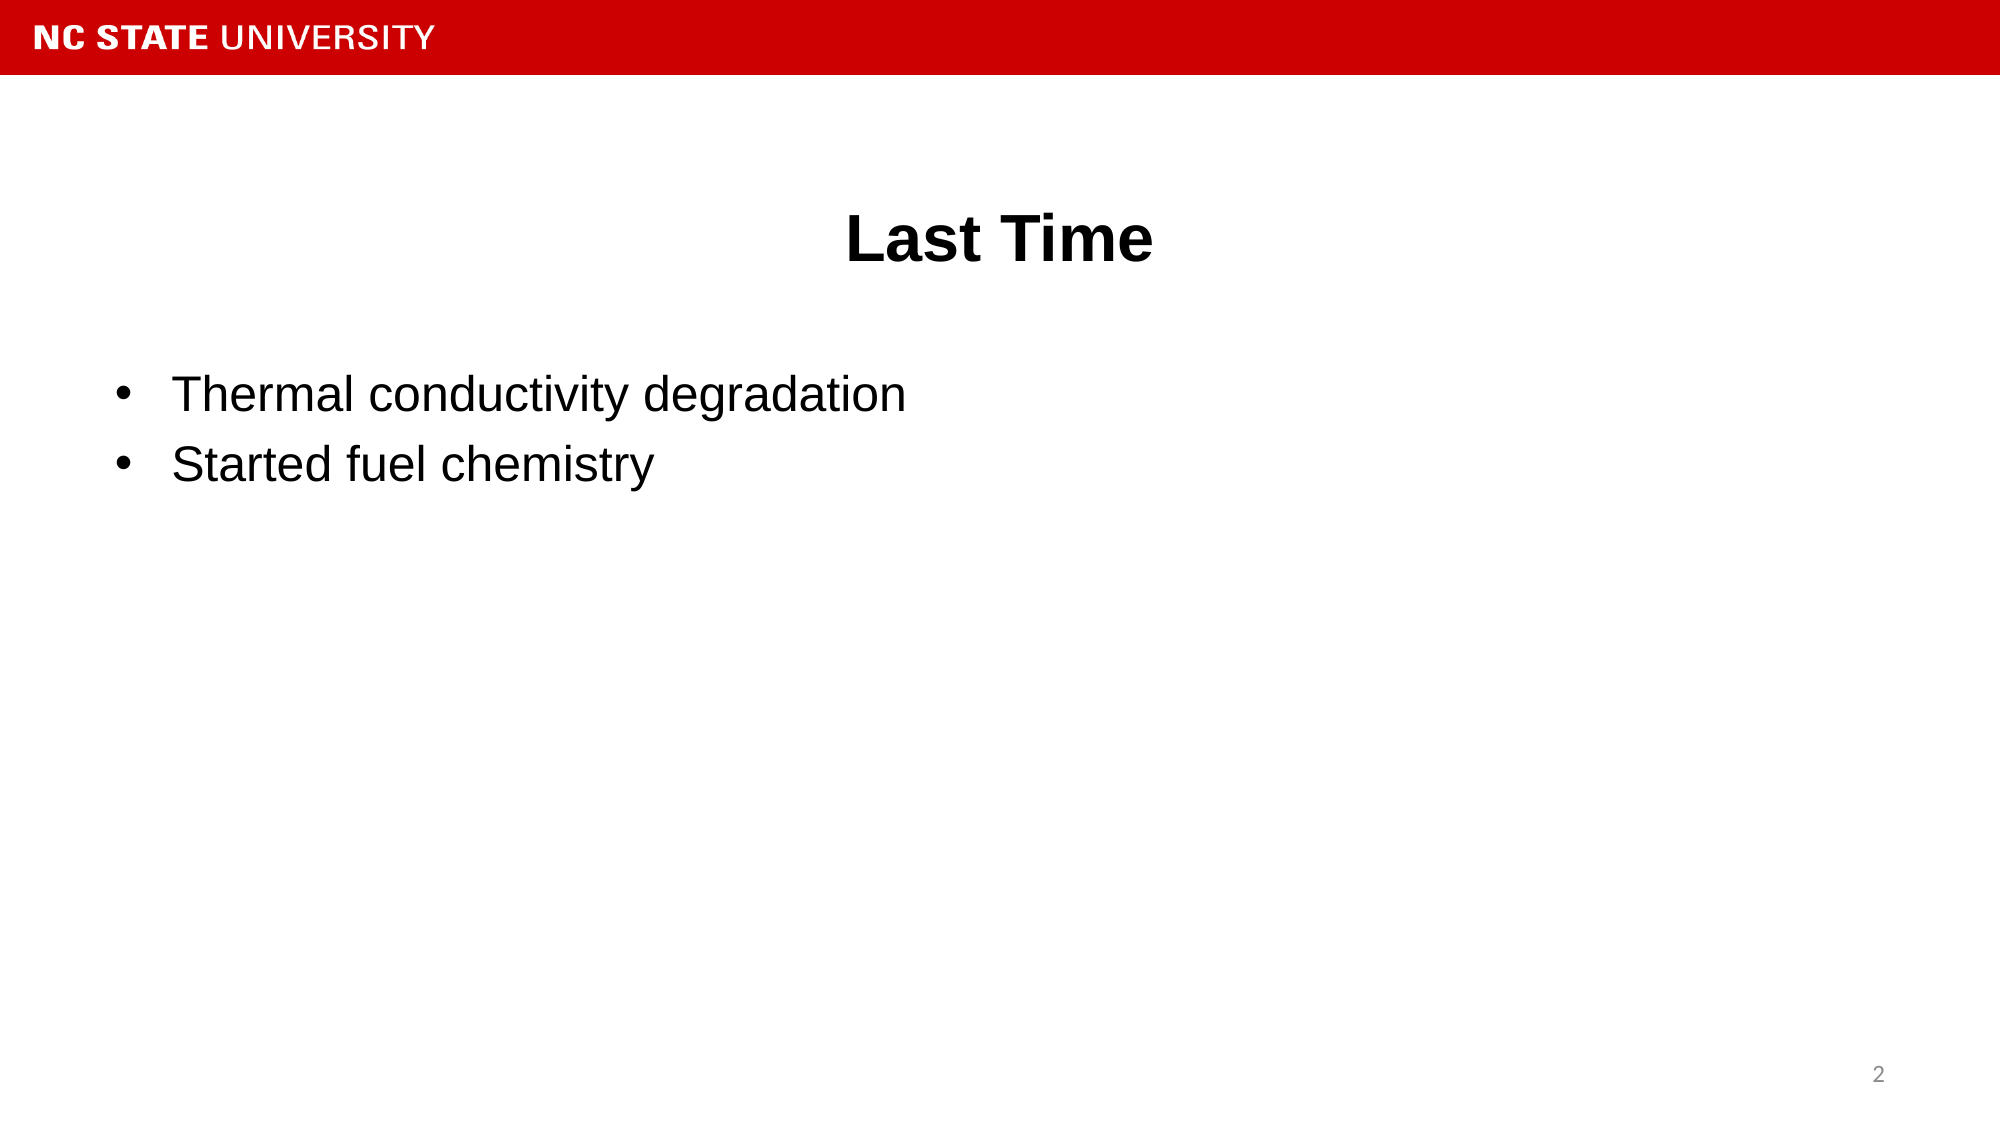

# Last Time
Thermal conductivity degradation
Started fuel chemistry

2